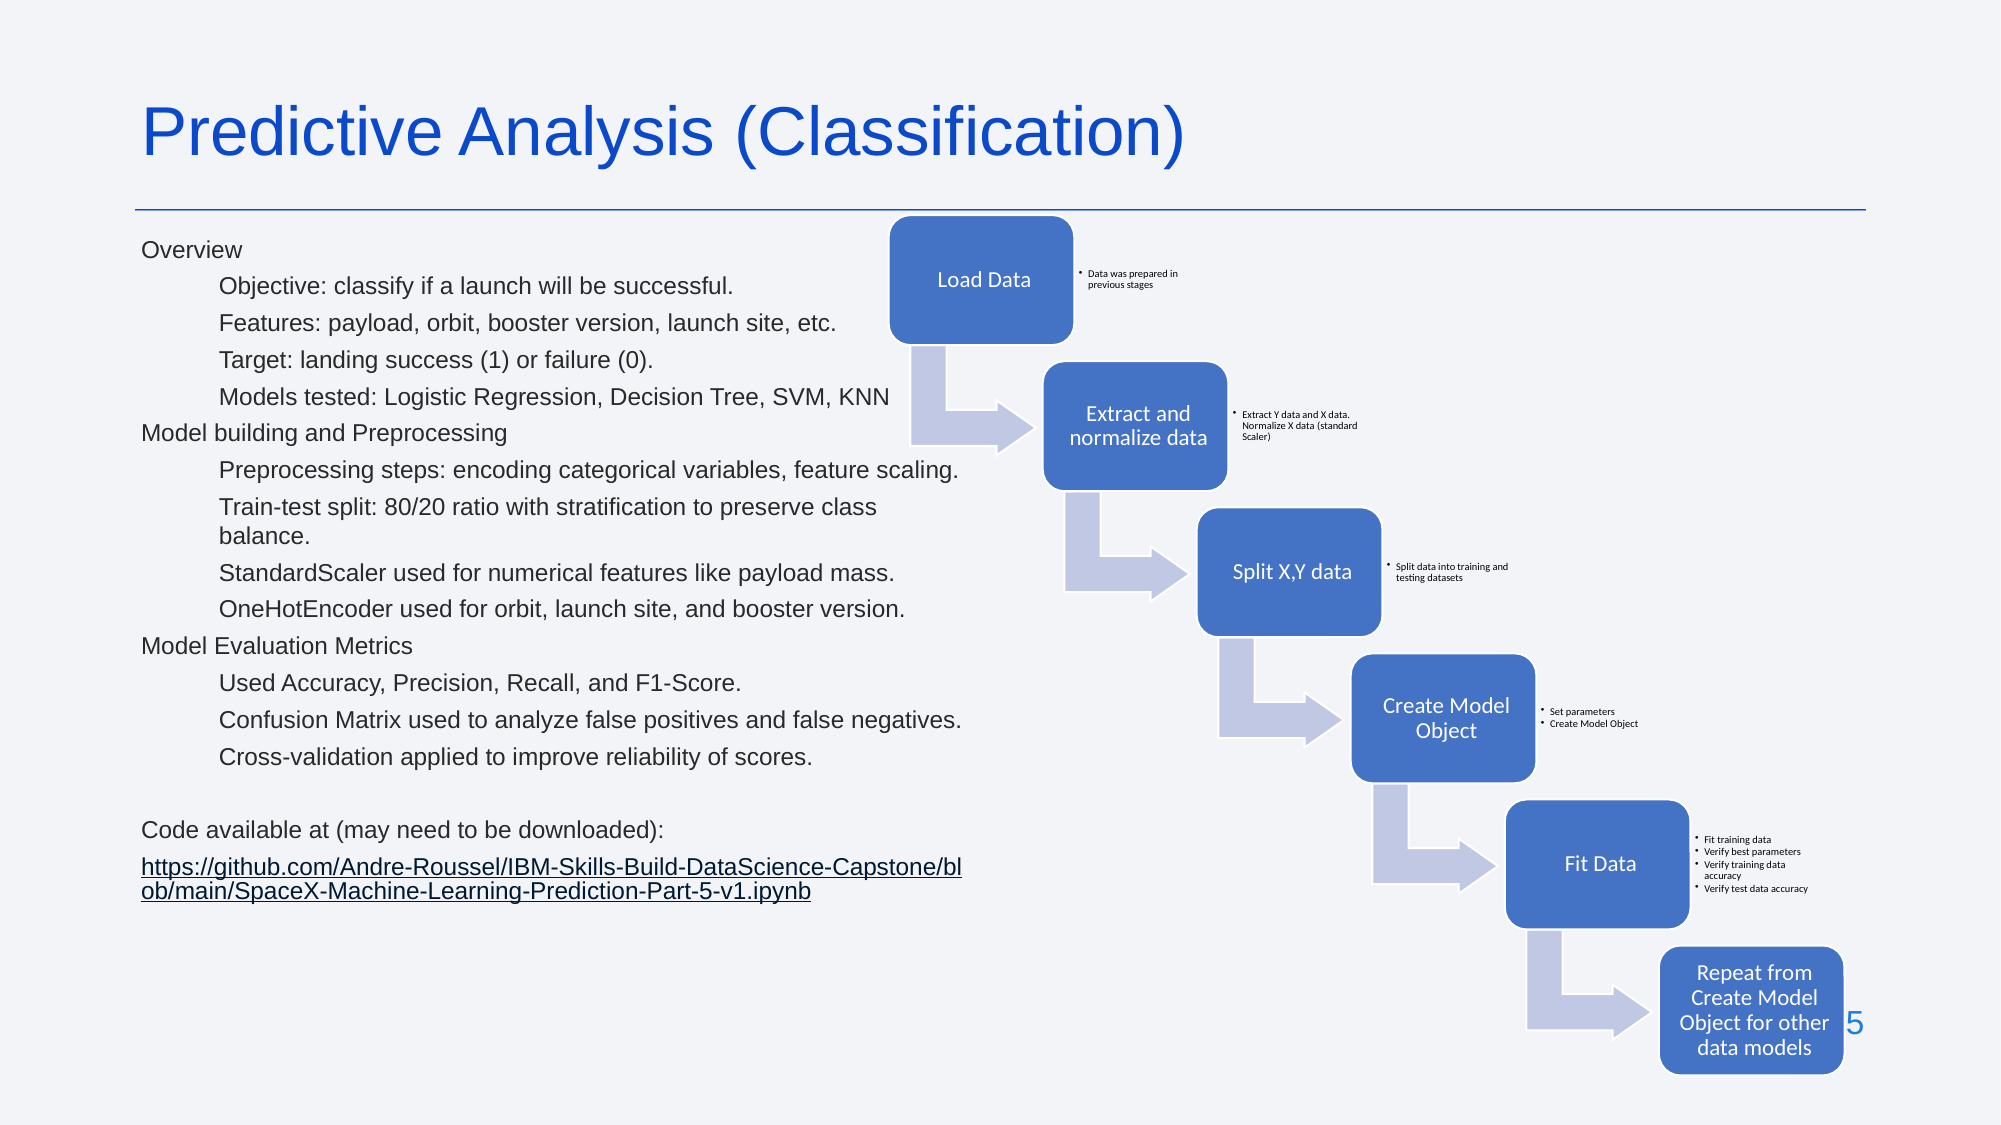

Predictive Analysis (Classification)
Load Data
Data was prepared in previous stages
Extract and normalize data
Extract Y data and X data. Normalize X data (standard Scaler)
Split X,Y data
Split data into training and testing datasets
Create Model Object
Set parameters
Create Model Object
Fit Data
Fit training data
Verify best parameters
Verify training data accuracy
Verify test data accuracy
Repeat from Create Model Object for other data models
Overview
Objective: classify if a launch will be successful.
Features: payload, orbit, booster version, launch site, etc.
Target: landing success (1) or failure (0).
Models tested: Logistic Regression, Decision Tree, SVM, KNN
Model building and Preprocessing
Preprocessing steps: encoding categorical variables, feature scaling.
Train-test split: 80/20 ratio with stratification to preserve class balance.
StandardScaler used for numerical features like payload mass.
OneHotEncoder used for orbit, launch site, and booster version.
Model Evaluation Metrics
Used Accuracy, Precision, Recall, and F1-Score.
Confusion Matrix used to analyze false positives and false negatives.
Cross-validation applied to improve reliability of scores.

Code available at (may need to be downloaded):
https://github.com/Andre-Roussel/IBM-Skills-Build-DataScience-Capstone/blob/main/SpaceX-Machine-Learning-Prediction-Part-5-v1.ipynb

15